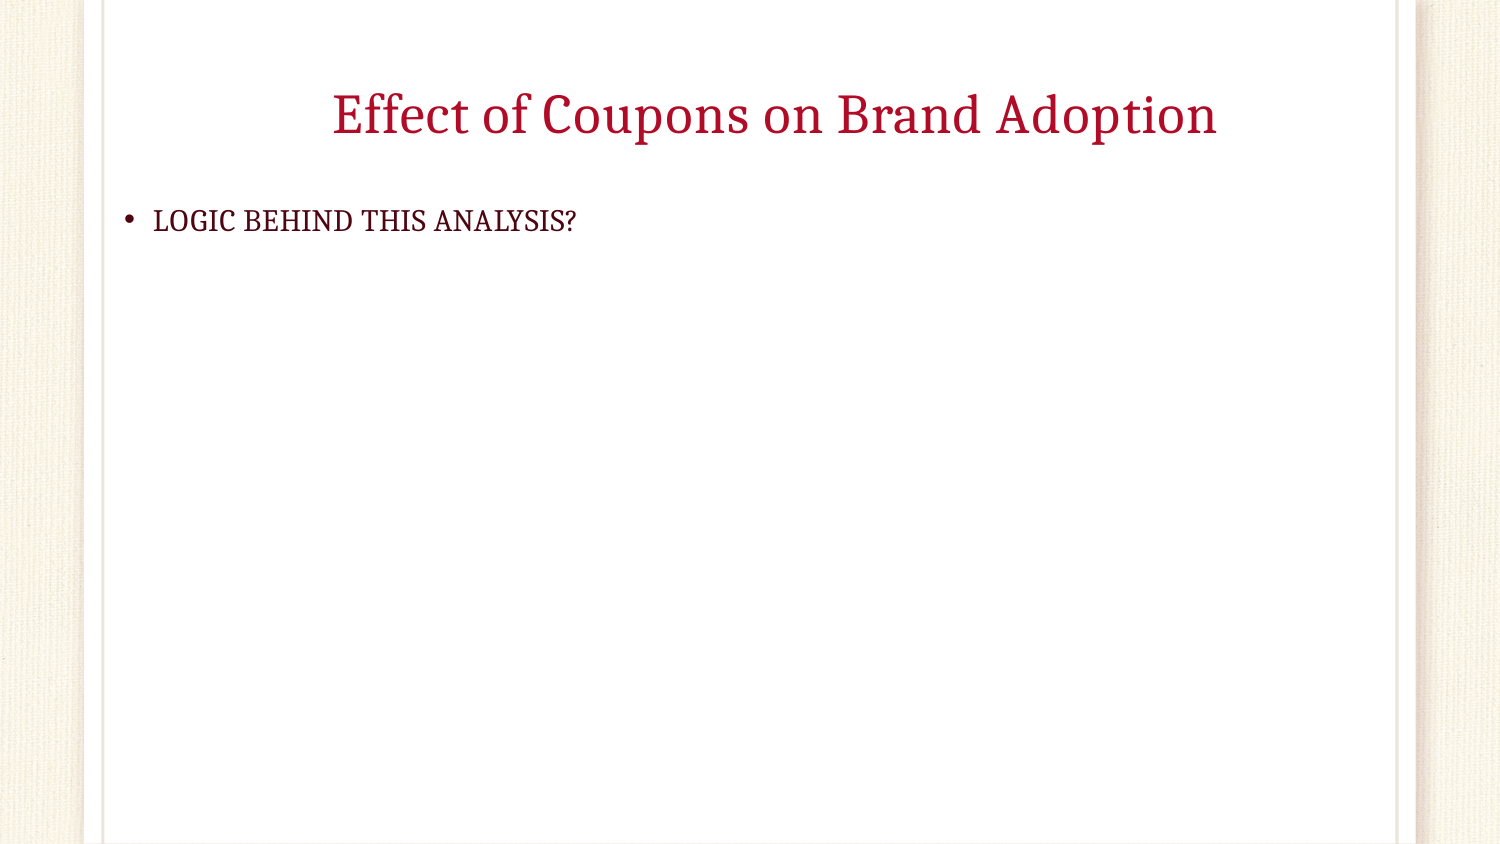

# Effect of Coupons on Brand Adoption
LOGIC BEHIND THIS ANALYSIS?